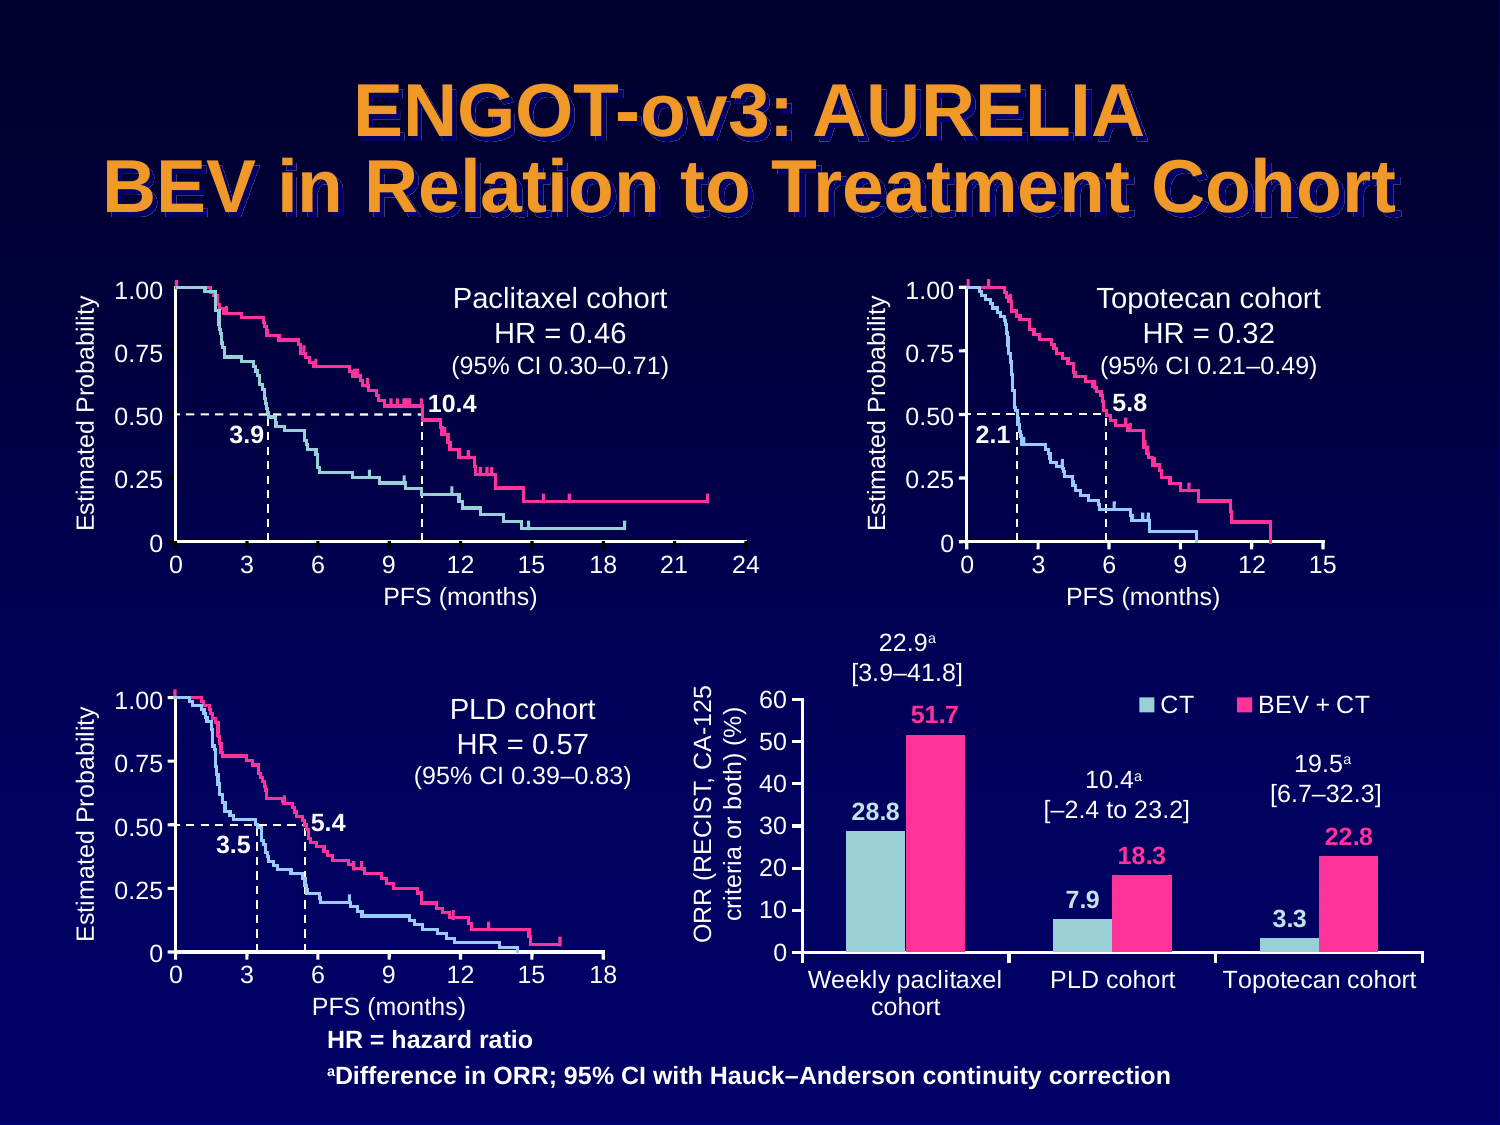

# ENGOT-ov3: AURELIA BEV in Relation to Treatment Cohort
1.00
0.75
0.50
0.25
0
1.00
0.75
0.50
0.25
0
Paclitaxel cohort
HR = 0.46
(95% CI 0.30–0.71)
Topotecan cohort
HR = 0.32
(95% CI 0.21–0.49)

5.8
10.4
Estimated Probability
Estimated Probability
3.9
2.1
0	3	6	9	12	15	18	21	24
0	3	6	9	12	15
PFS (months)
PFS (months)
22.9a
[3.9–41.8]
1.00
0.75
0.50
0.25
0

### Chart

| Category | CT | BEV + CT |
|---|---|---|
| Weekly paclitaxel cohort | 28.8 | 51.7 |
| PLD cohort | 7.9 | 18.3 |
| Topotecan cohort | 3.3 | 22.8 |
PLD cohort
HR = 0.57
(95% CI 0.39–0.83)

19.5a
[6.7–32.3]
10.4a
[–2.4 to 23.2]
ORR (RECIST, CA-125 criteria or both) (%)
5.4
Estimated Probability
3.5
0	3	6	9	12	15	18
PFS (months)

HR = hazard ratio
aDifference in ORR; 95% CI with Hauck–Anderson continuity correction